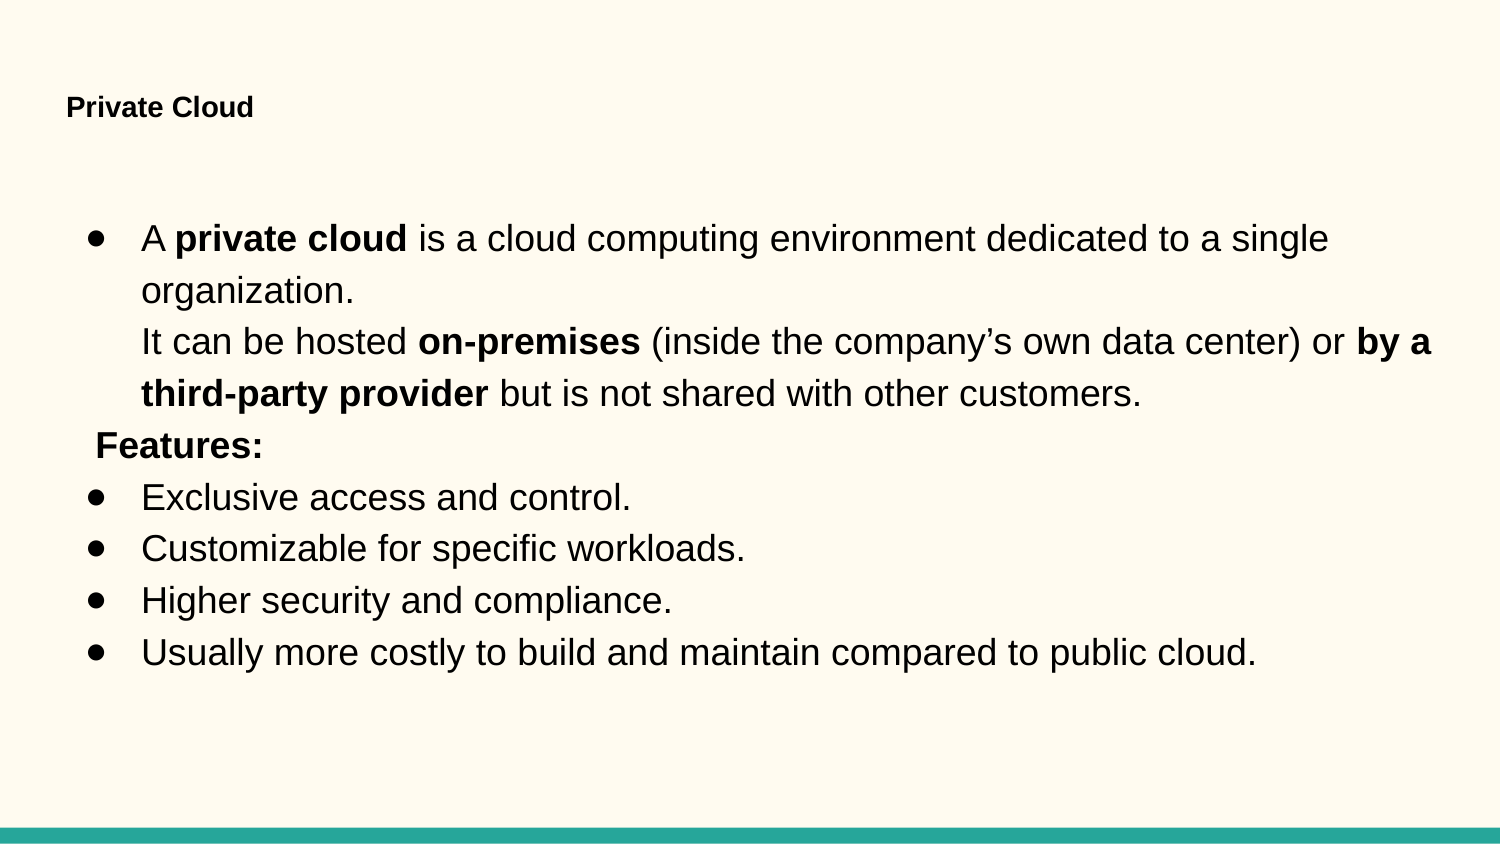

# Private Cloud
A private cloud is a cloud computing environment dedicated to a single organization.
It can be hosted on-premises (inside the company’s own data center) or by a third-party provider but is not shared with other customers.
 Features:
Exclusive access and control.
Customizable for specific workloads.
Higher security and compliance.
Usually more costly to build and maintain compared to public cloud.